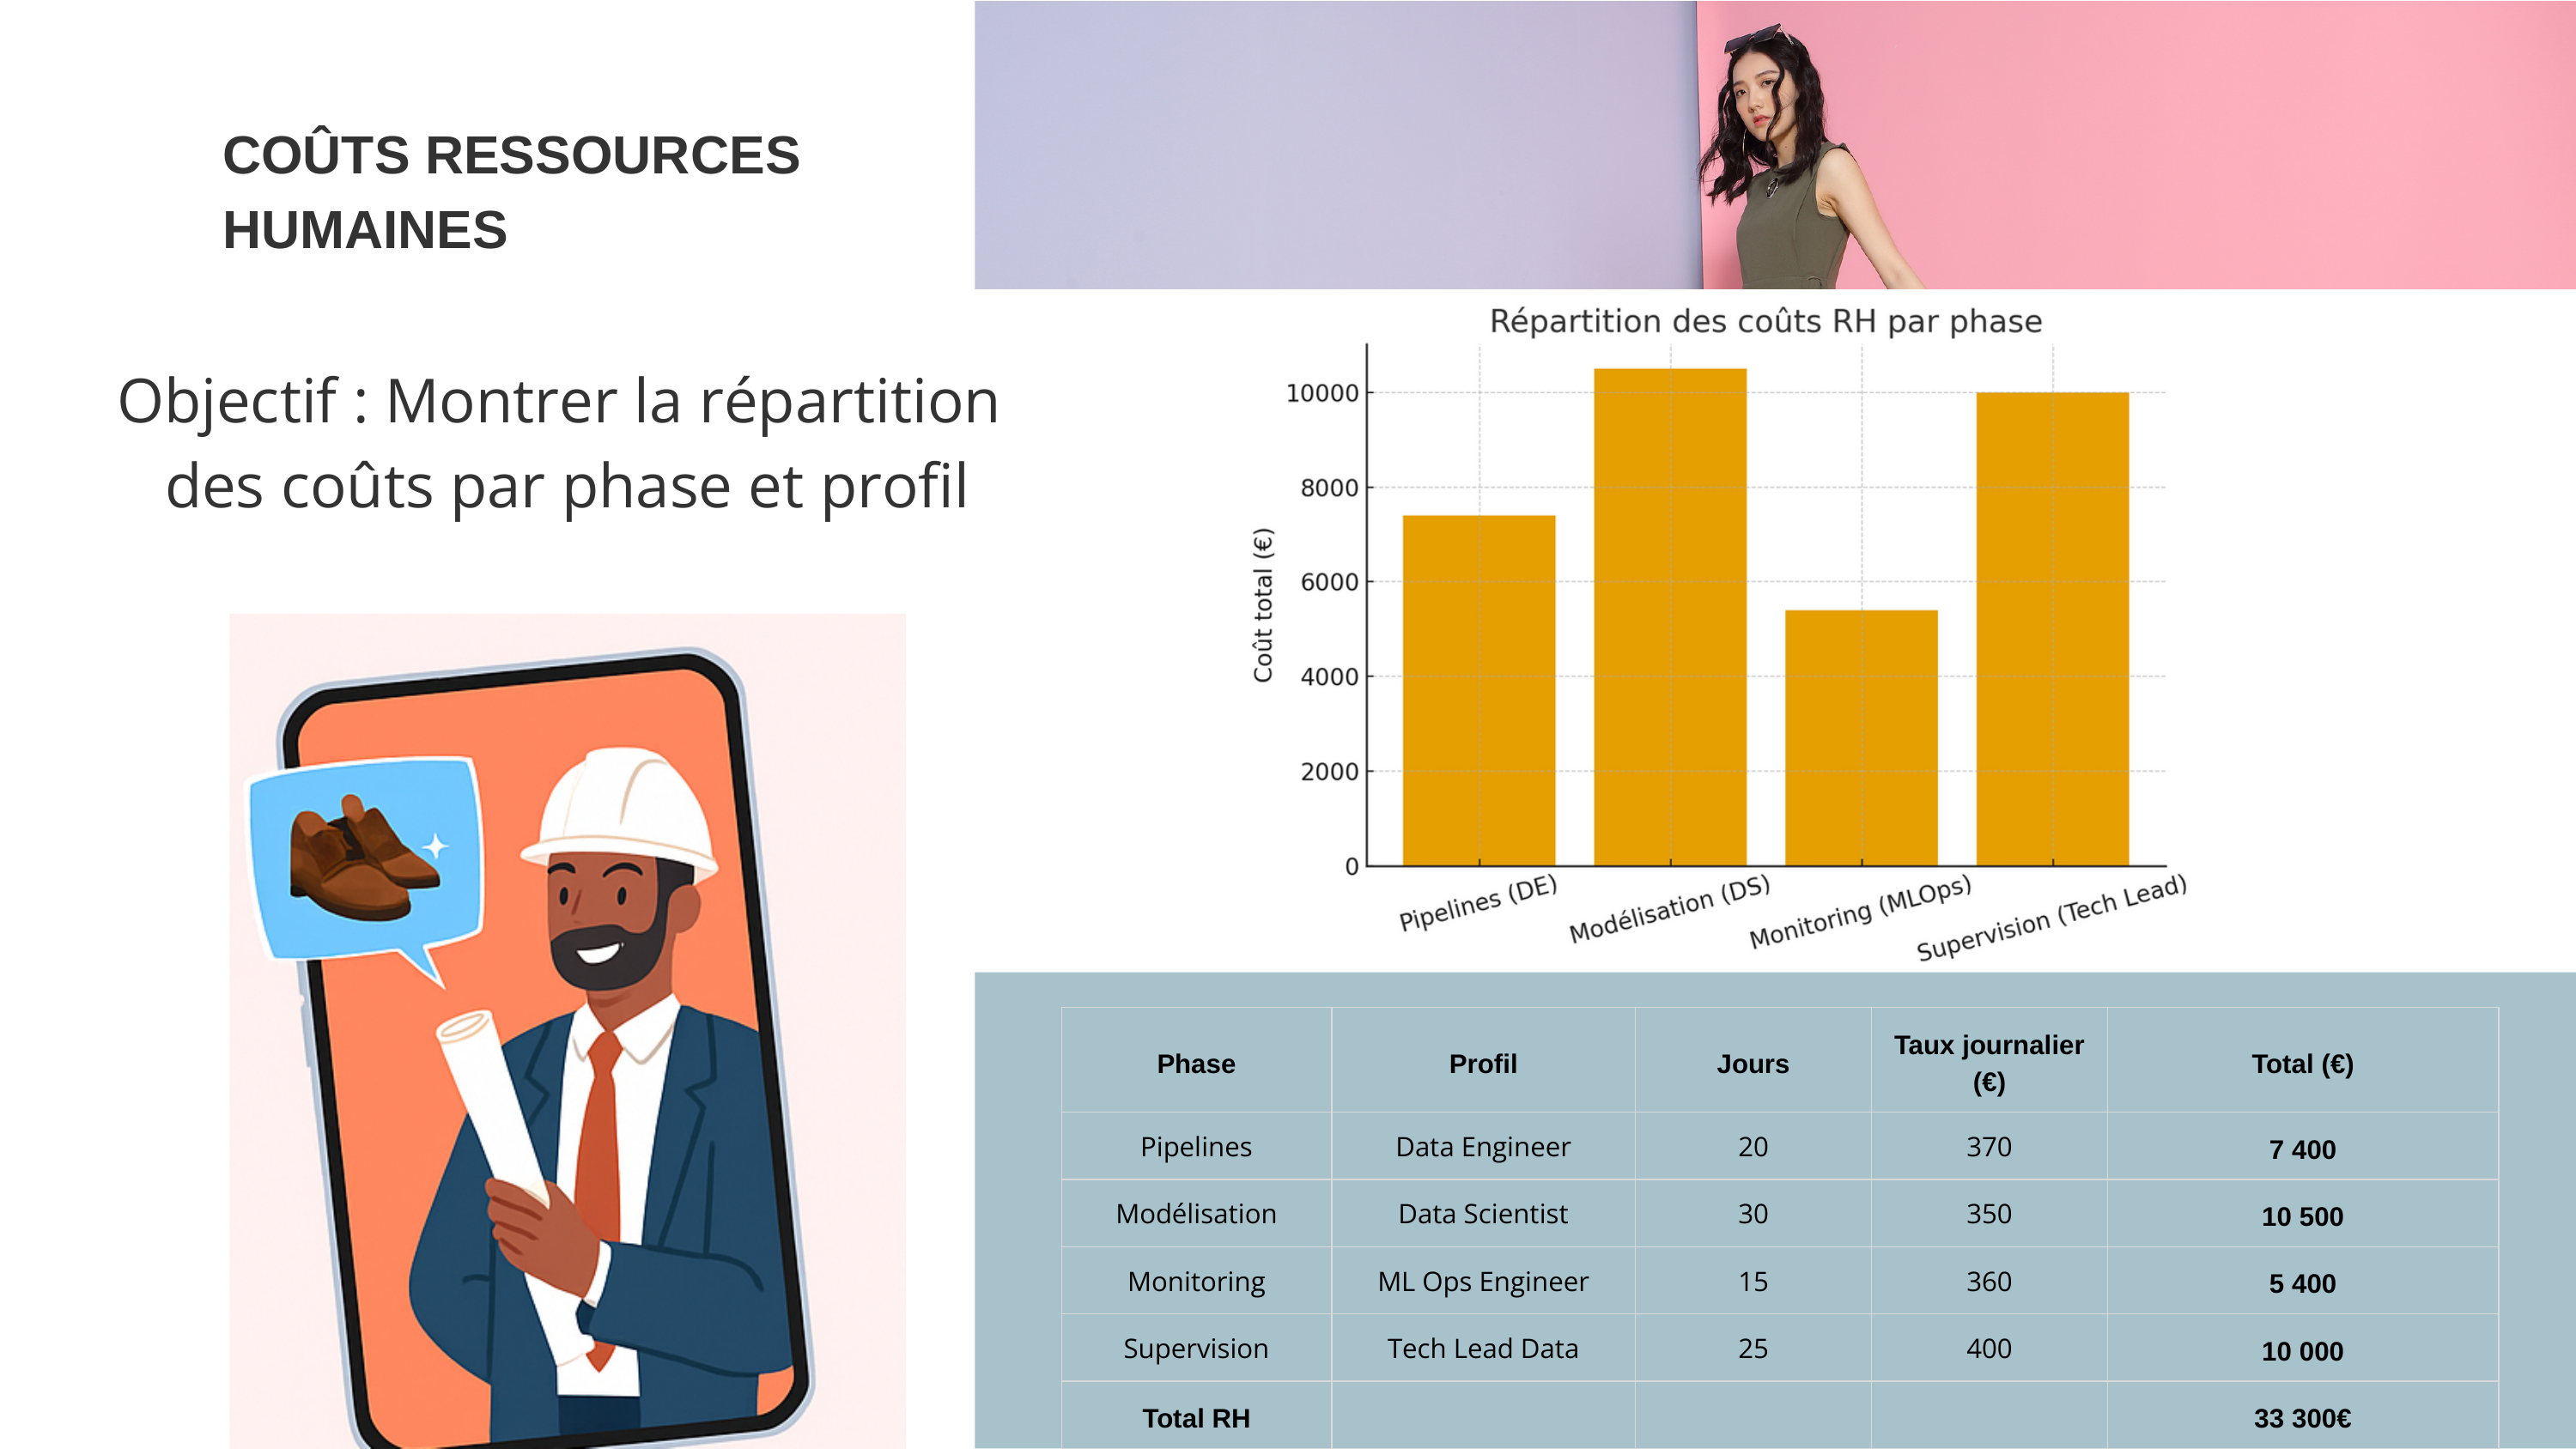

COÛTS RESSOURCES HUMAINES

Objectif : Montrer la répartition
des coûts par phase et profil

| Phase | Profil | Jours | Taux journalier (€) | Total (€) |
| --- | --- | --- | --- | --- |
| Pipelines | Data Engineer | 20 | 370 | 7 400 |
| Modélisation | Data Scientist | 30 | 350 | 10 500 |
| Monitoring | ML Ops Engineer | 15 | 360 | 5 400 |
| Supervision | Tech Lead Data | 25 | 400 | 10 000 |
| Total RH |  |  |  | 33 300€ |